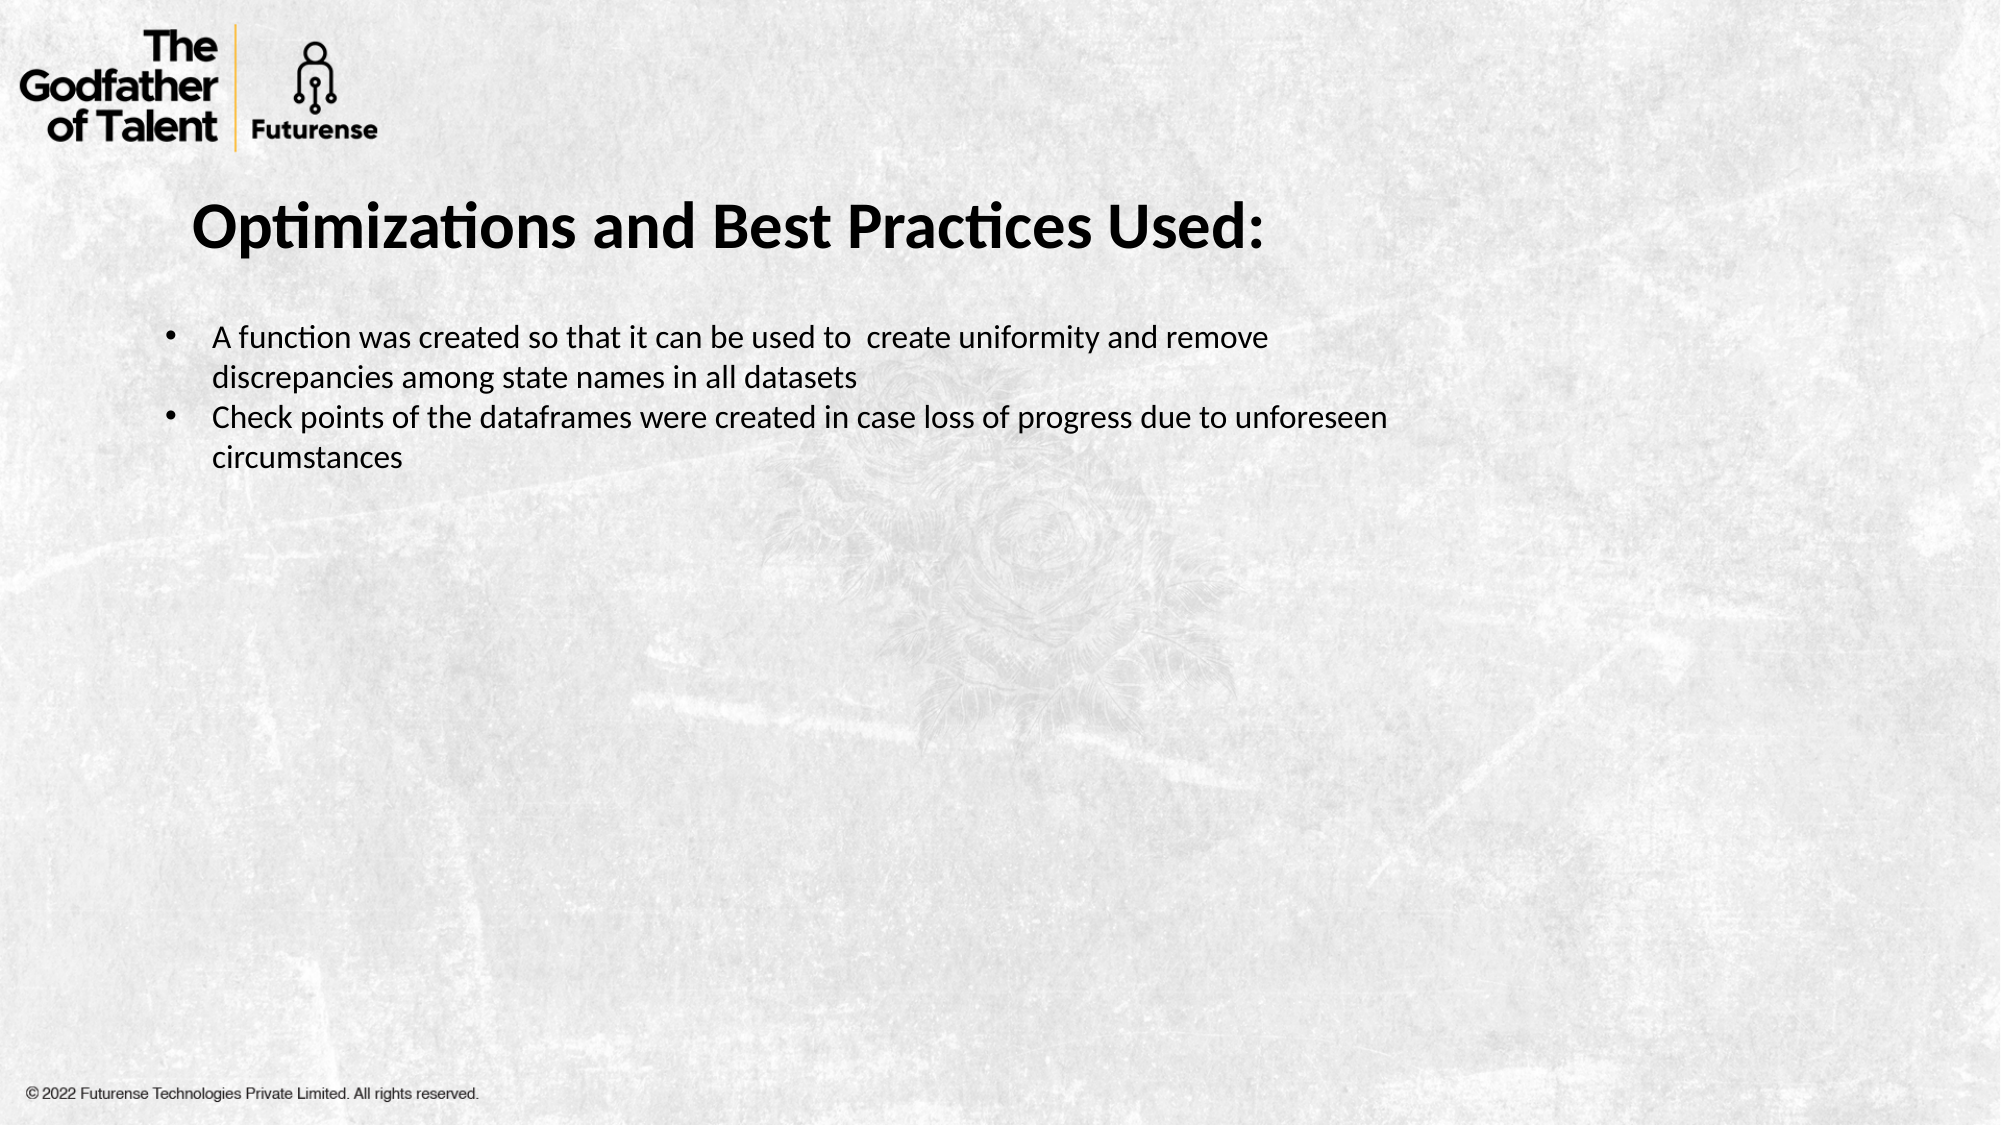

Optimizations and Best Practices Used:

A function was created so that it can be used to  create uniformity and remove discrepancies among state names in all datasets
Check points of the dataframes were created in case loss of progress due to unforeseen circumstances